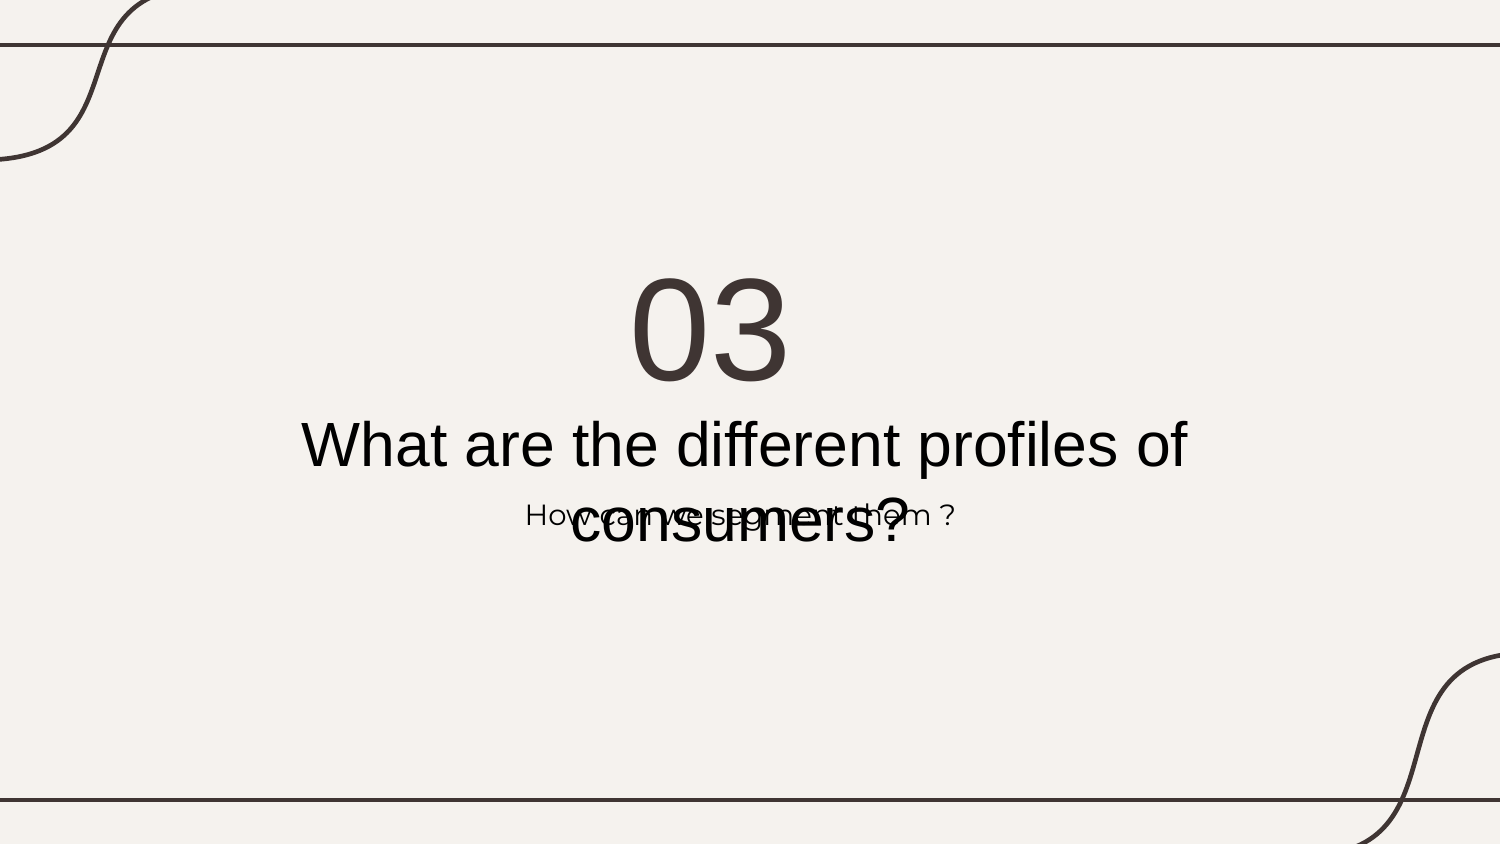

03
# What are the different profiles of consumers?
How can we segment them ?